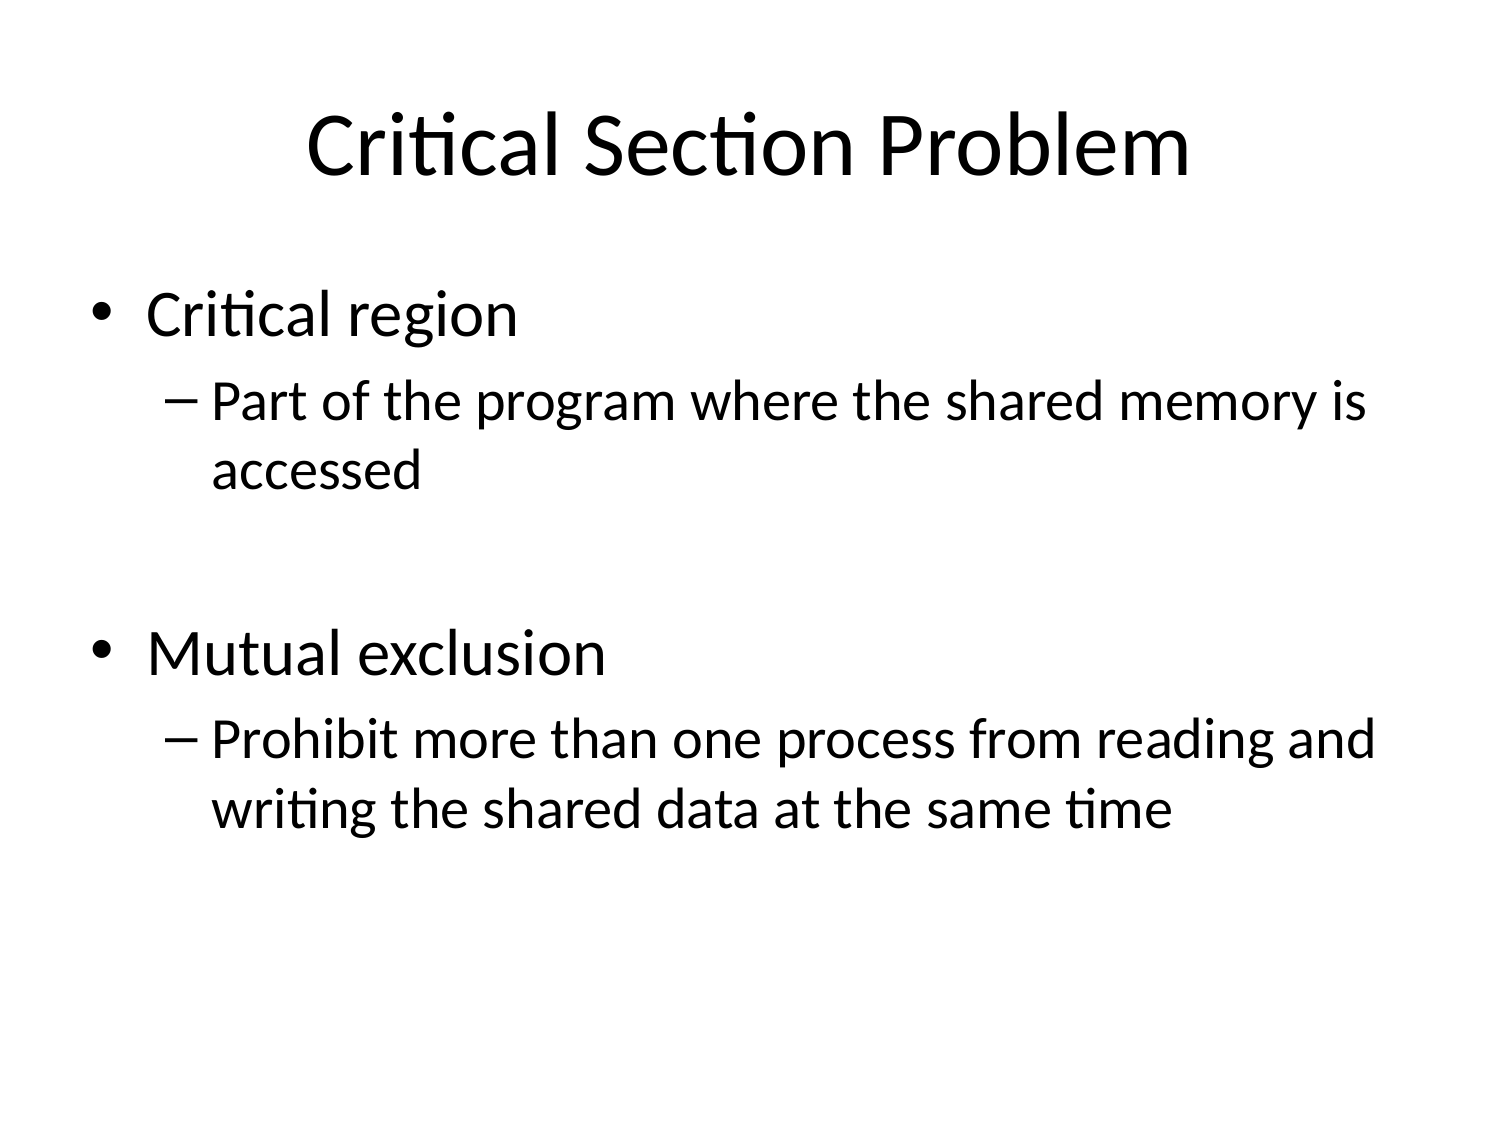

# Critical Section Problem
Critical region
Part of the program where the shared memory is accessed

Mutual exclusion
Prohibit more than one process from reading and writing the shared data at the same time